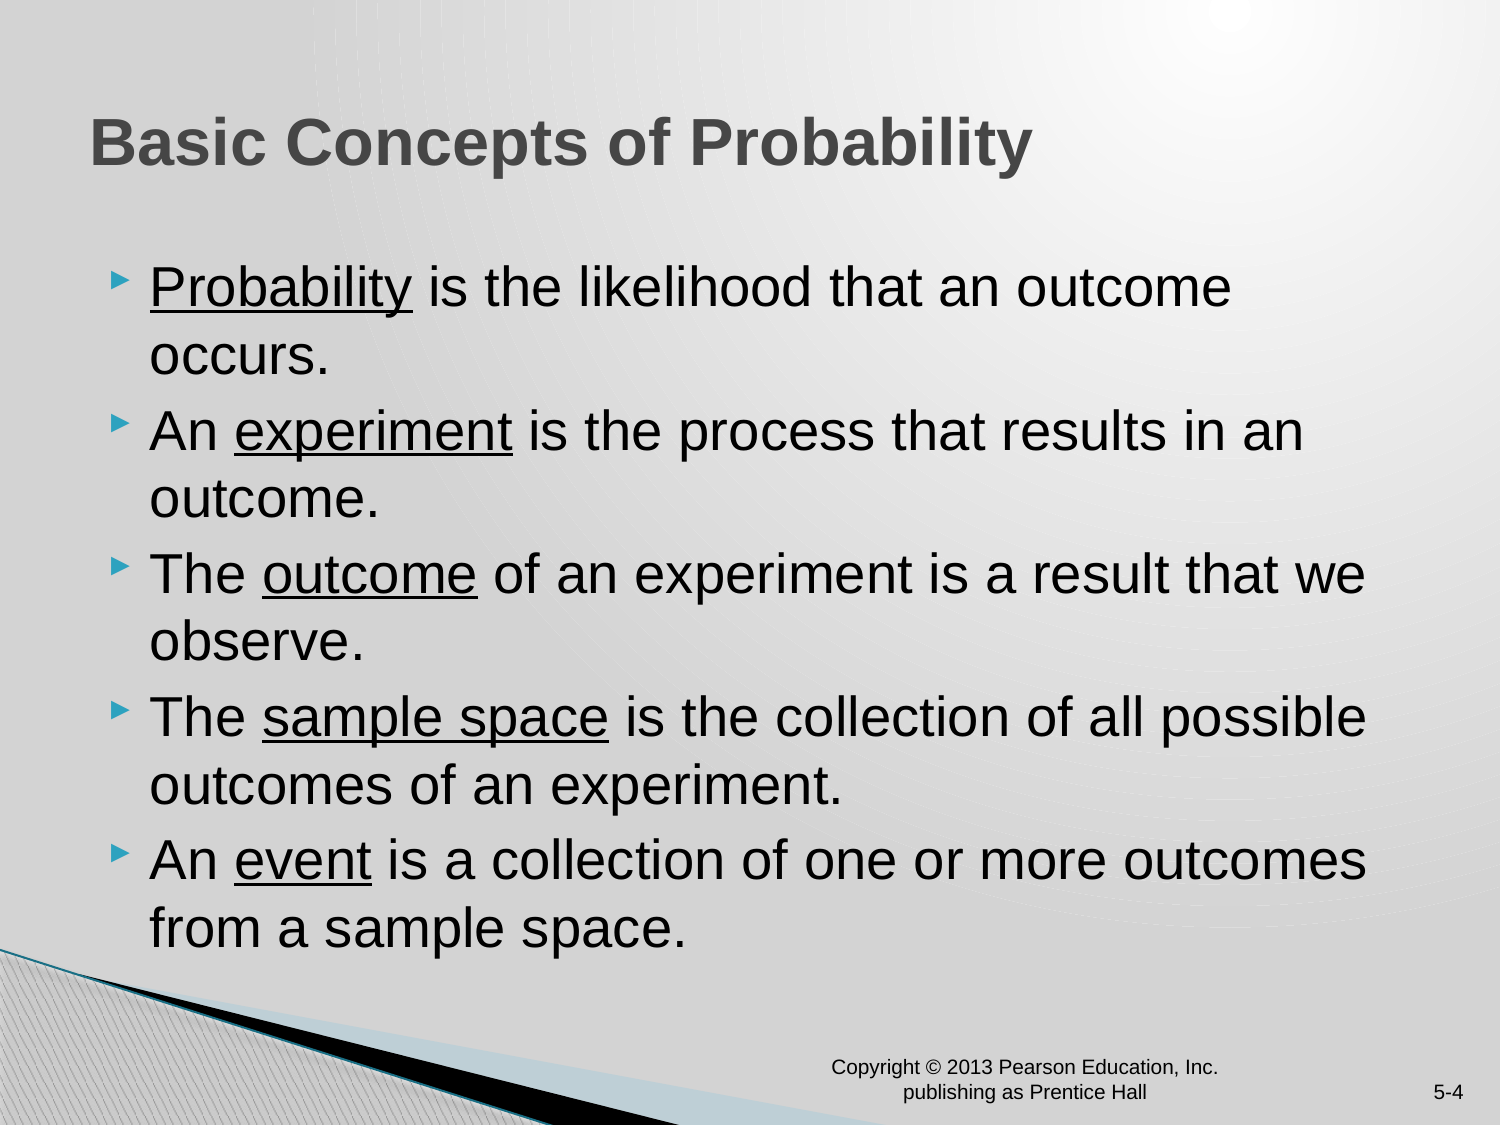

# Basic Concepts of Probability
Probability is the likelihood that an outcome occurs.
An experiment is the process that results in an outcome.
The outcome of an experiment is a result that we observe.
The sample space is the collection of all possible outcomes of an experiment.
An event is a collection of one or more outcomes from a sample space.
Copyright © 2013 Pearson Education, Inc. publishing as Prentice Hall
5-4